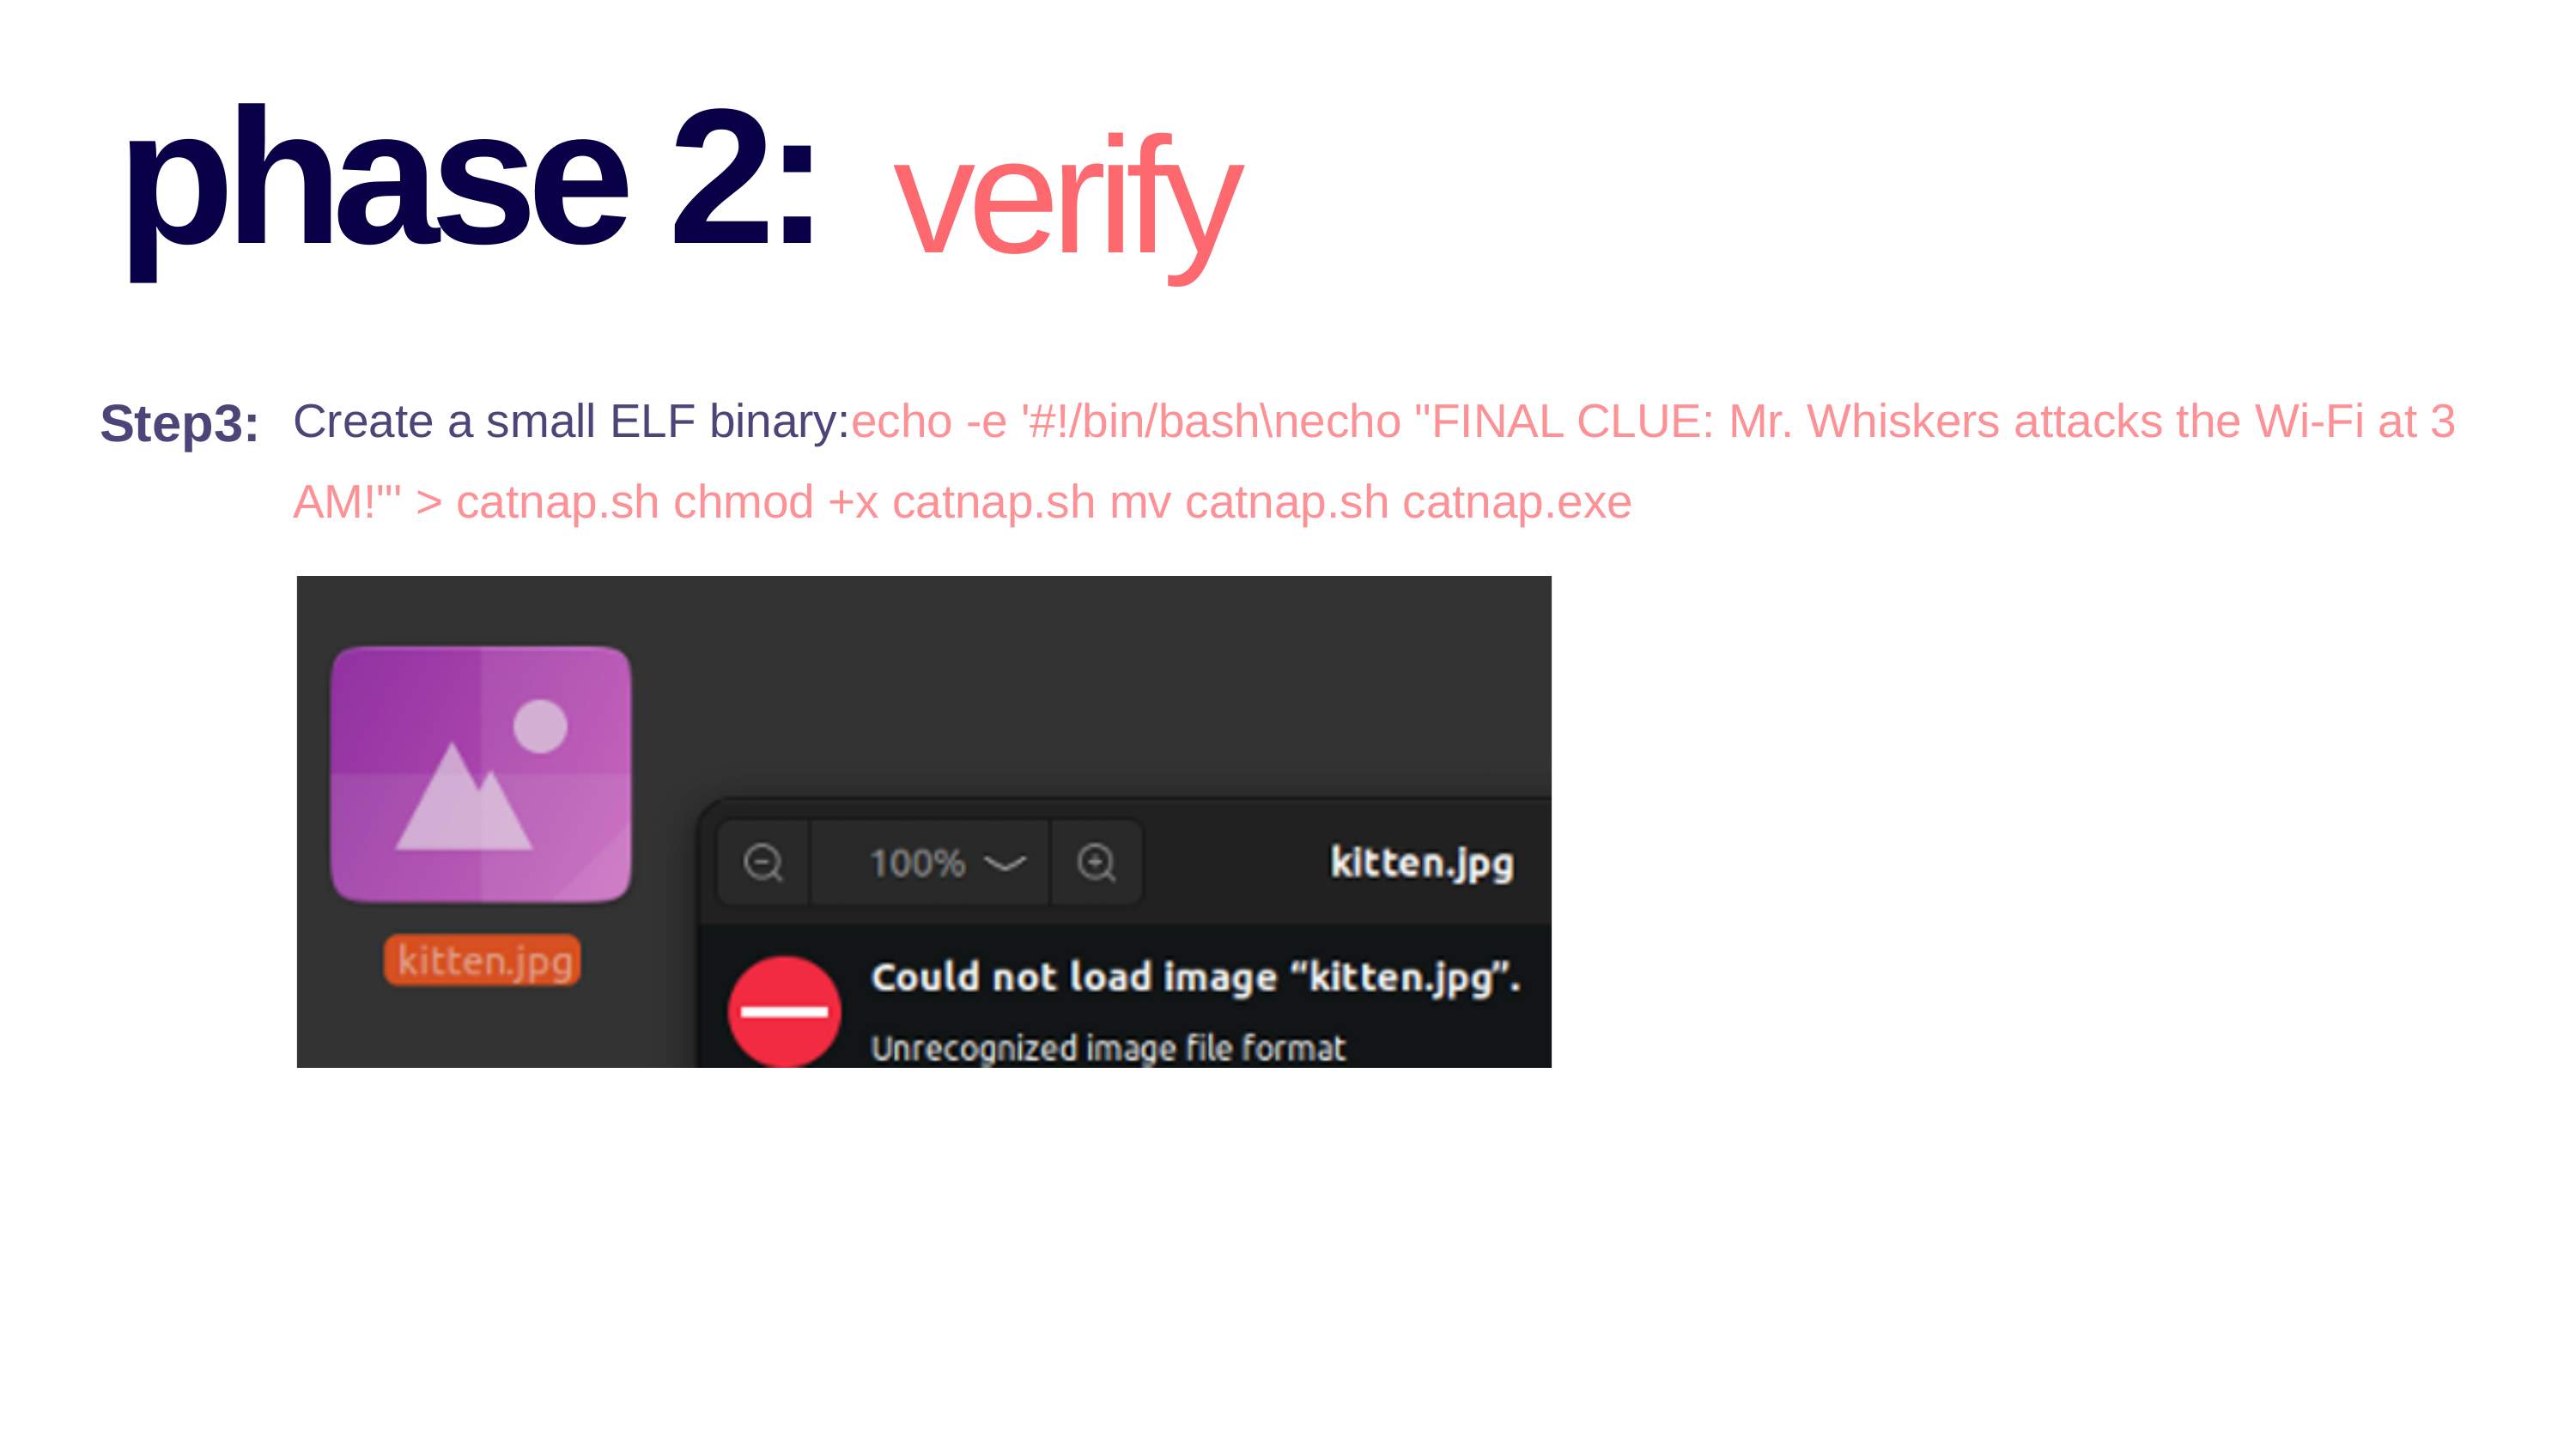

phase 2:
verify
Step3:
Create a small ELF binary:echo -e '#!/bin/bash\necho "FINAL CLUE: Mr. Whiskers attacks the Wi-Fi at 3 AM!"' > catnap.sh chmod +x catnap.sh mv catnap.sh catnap.exe